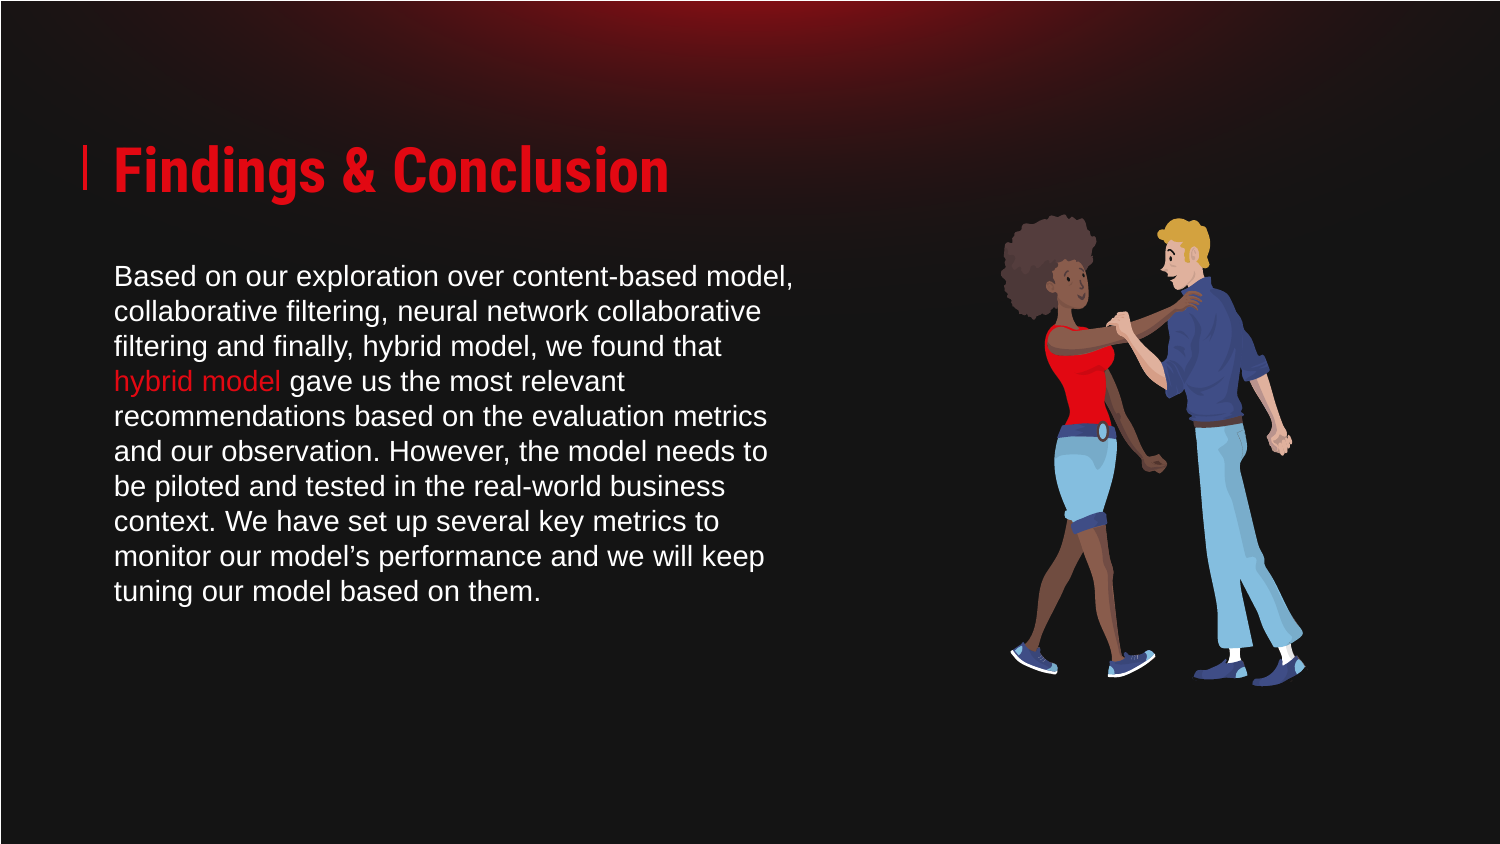

# Findings & Conclusion

Based on our exploration over content-based model, collaborative filtering, neural network collaborative filtering and finally, hybrid model, we found that hybrid model gave us the most relevant recommendations based on the evaluation metrics and our observation. However, the model needs to be piloted and tested in the real-world business context. We have set up several key metrics to monitor our model’s performance and we will keep tuning our model based on them.